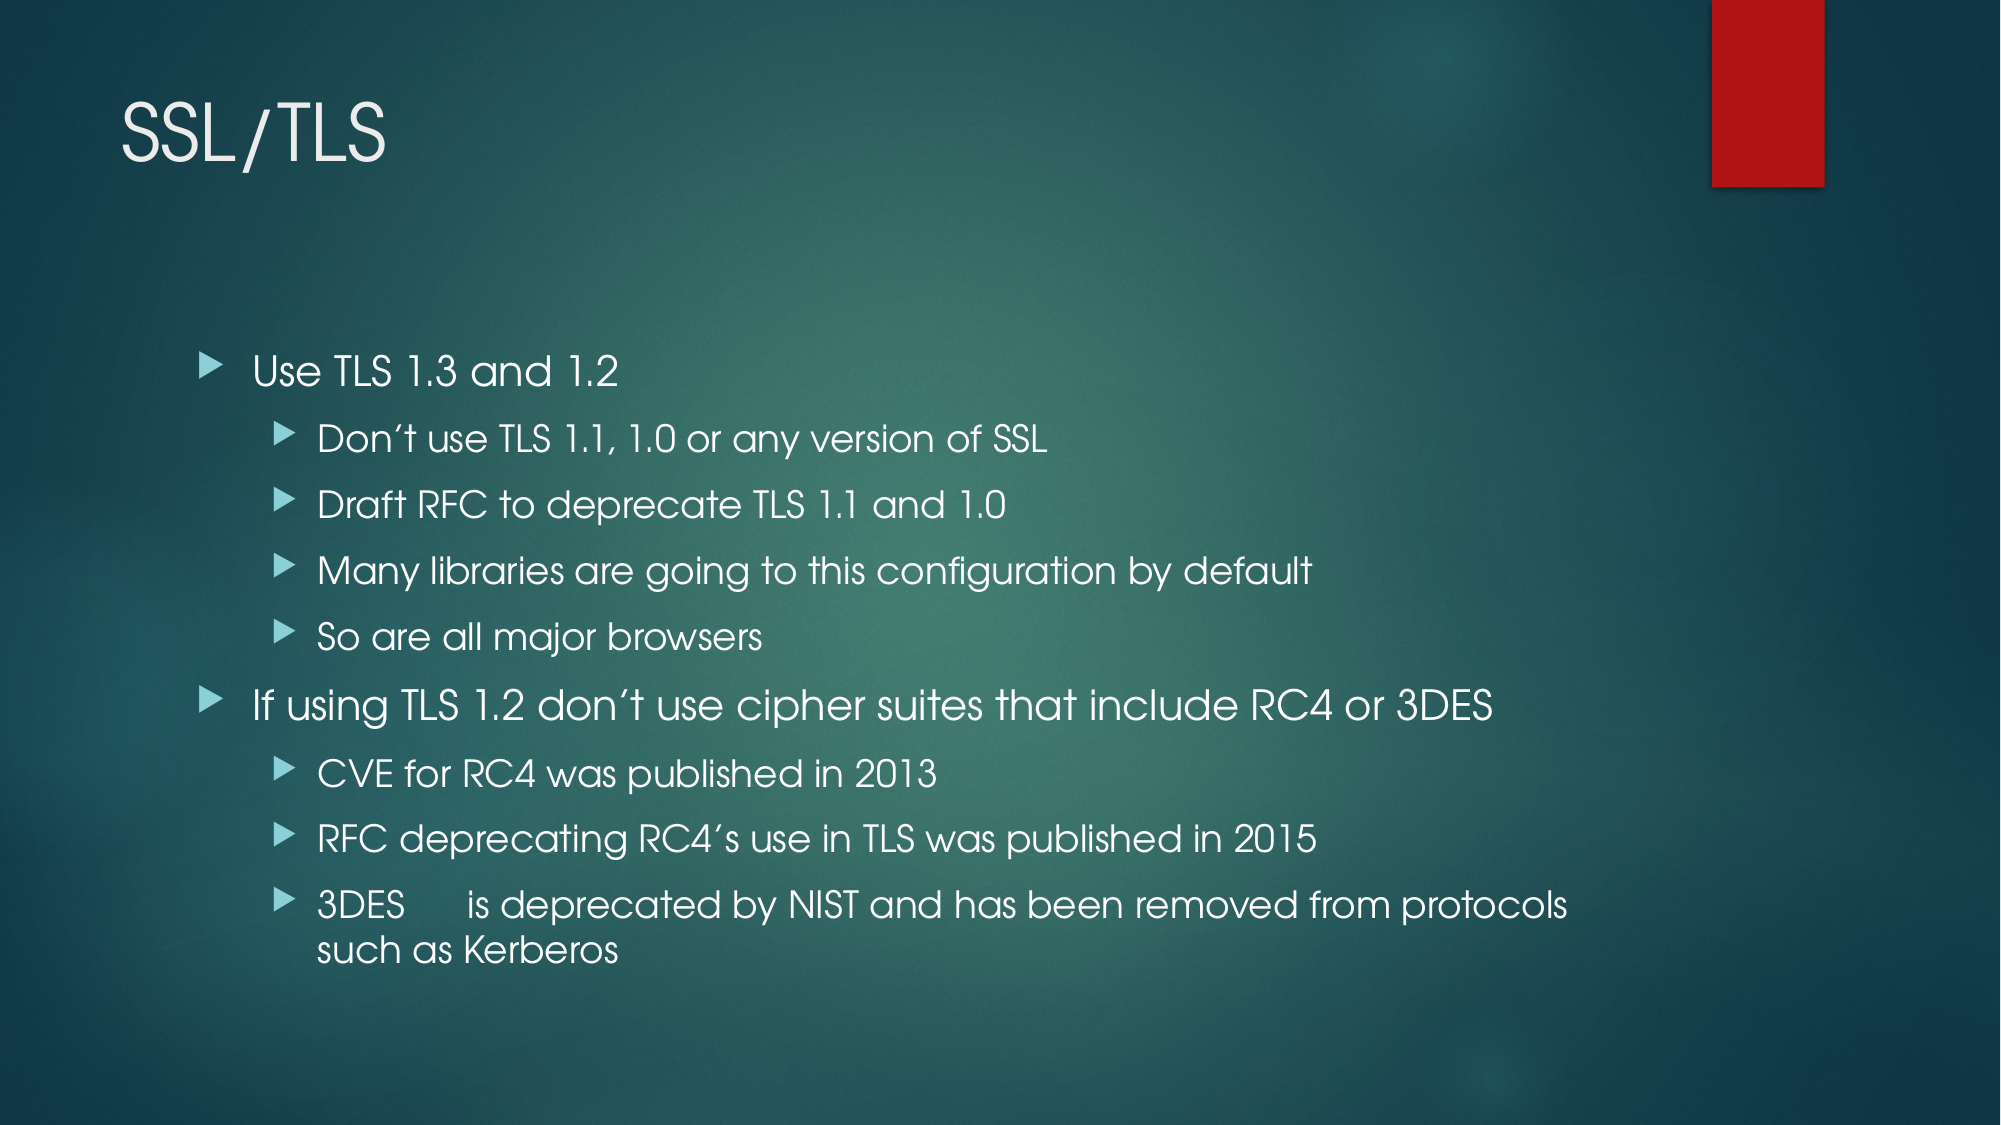

# SSL/TLS
Use TLS 1.3 and 1.2
Don’t use TLS 1.1, 1.0 or any version of SSL
Draft RFC to deprecate TLS 1.1 and 1.0
Many libraries are going to this configuration by default
So are all major browsers
If using TLS 1.2 don’t use cipher suites that include RC4 or 3DES
CVE for RC4 was published in 2013
RFC deprecating RC4’s use in TLS was published in 2015
3DES 	is deprecated by NIST and has been removed from protocols such as Kerberos